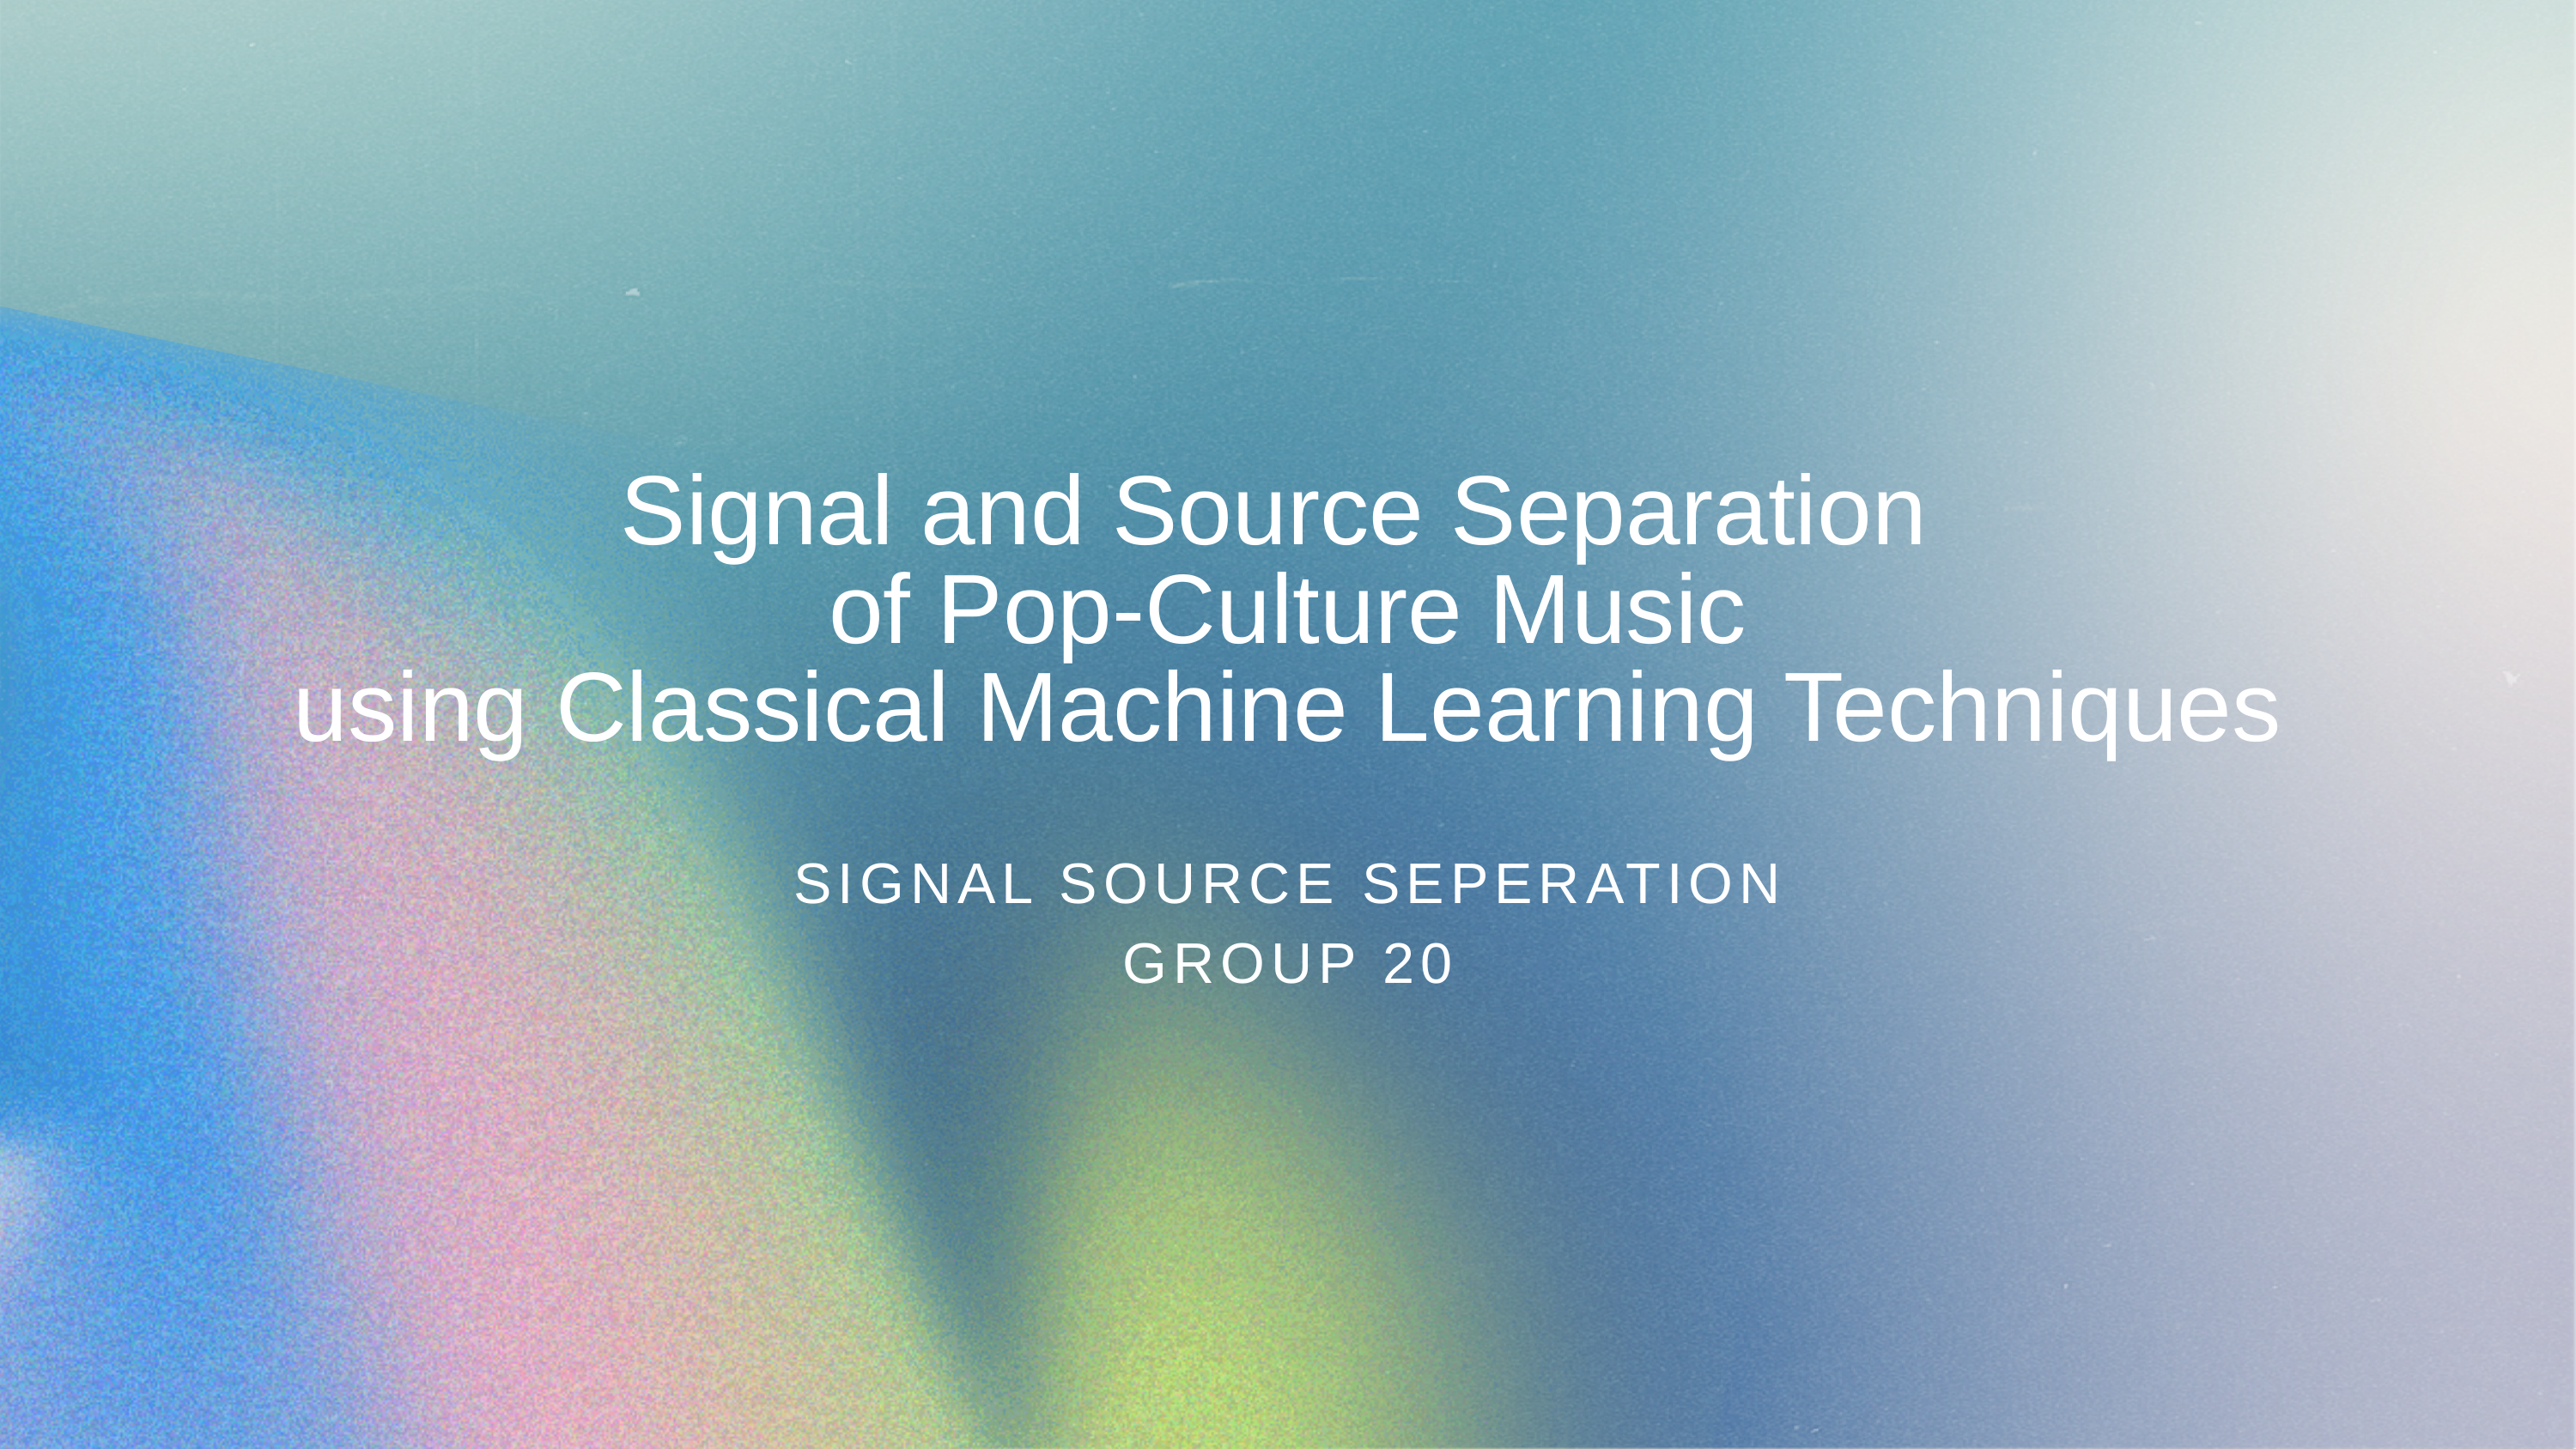

Signal and Source Separation
of Pop-Culture Music
using Classical Machine Learning Techniques
SIGNAL SOURCE SEPERATION
GROUP 20